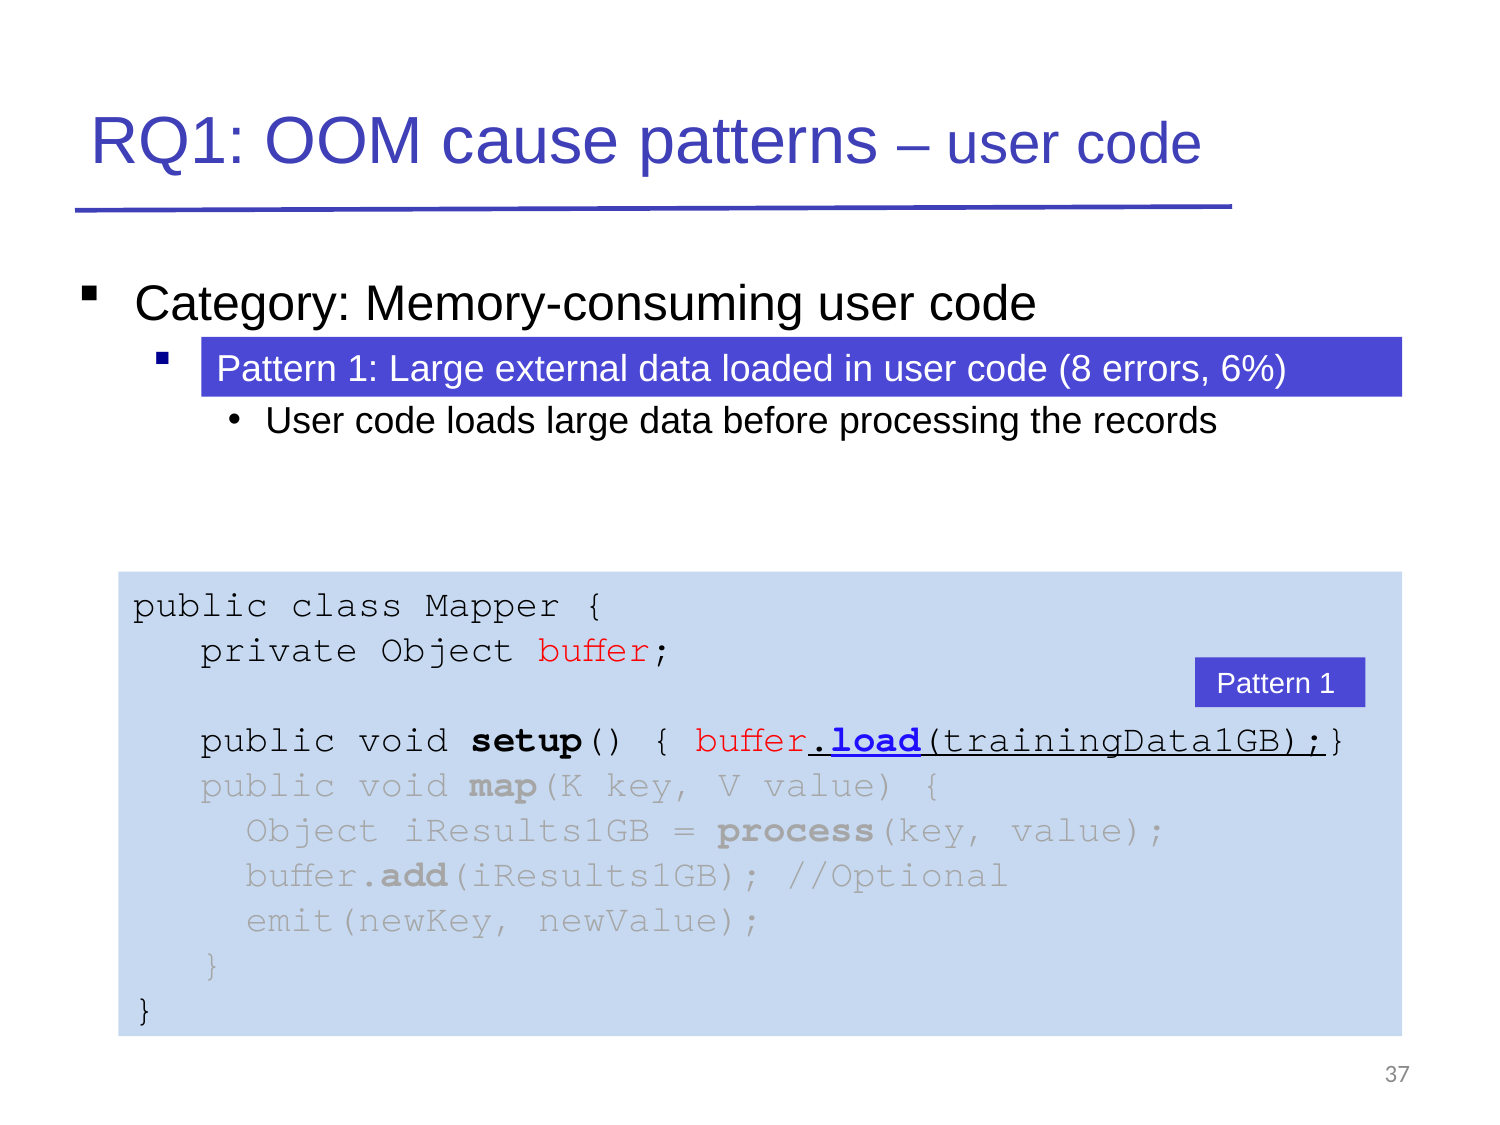

# RQ1: OOM cause patterns – user code
Category: Memory-consuming user code
Pattern 1: Improper data partition (16 errors, 13%)
User code loads large data before processing the records

Pattern 1: Large external data loaded in user code (8 errors, 6%)

public class Mapper {
   private Object buffer;

   public void setup() { buffer.load(trainingData1GB);}
   public void map(K key, V value) {
     Object iResults1GB = process(key, value);
     buffer.add(iResults1GB); //Optional
     emit(newKey, newValue);
   }
}
Pattern 1
37